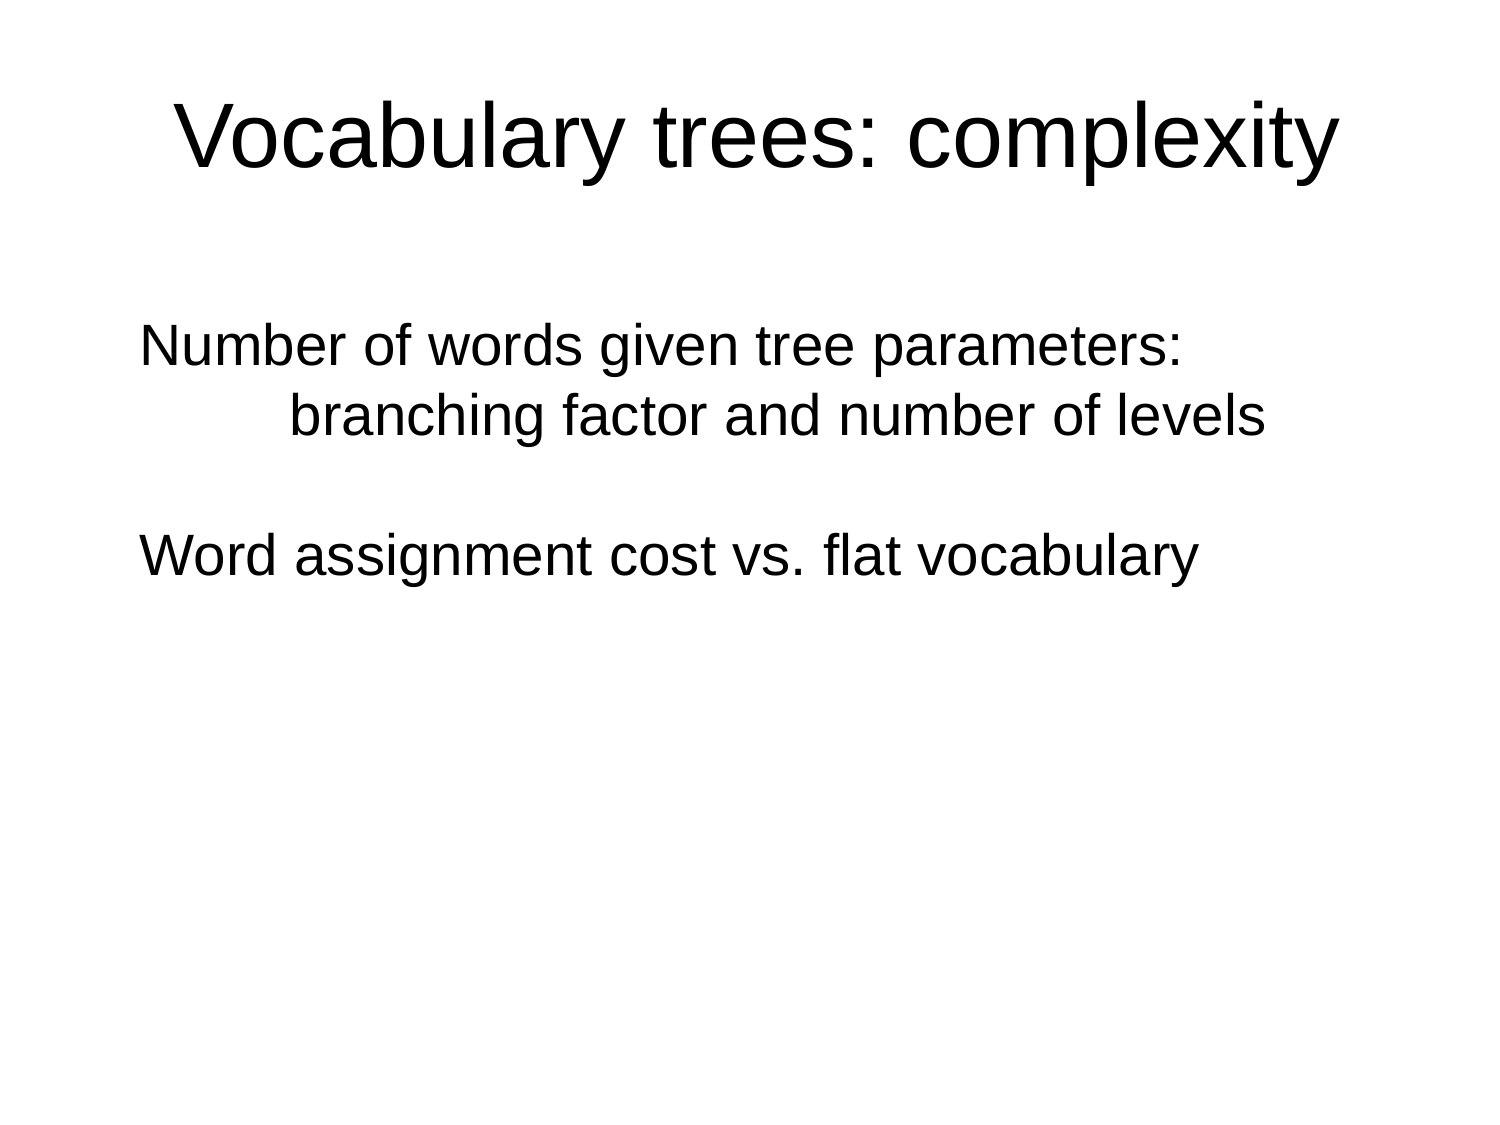

# Vocabulary trees: complexity
Number of words given tree parameters:
	branching factor and number of levels

Word assignment cost vs. flat vocabulary